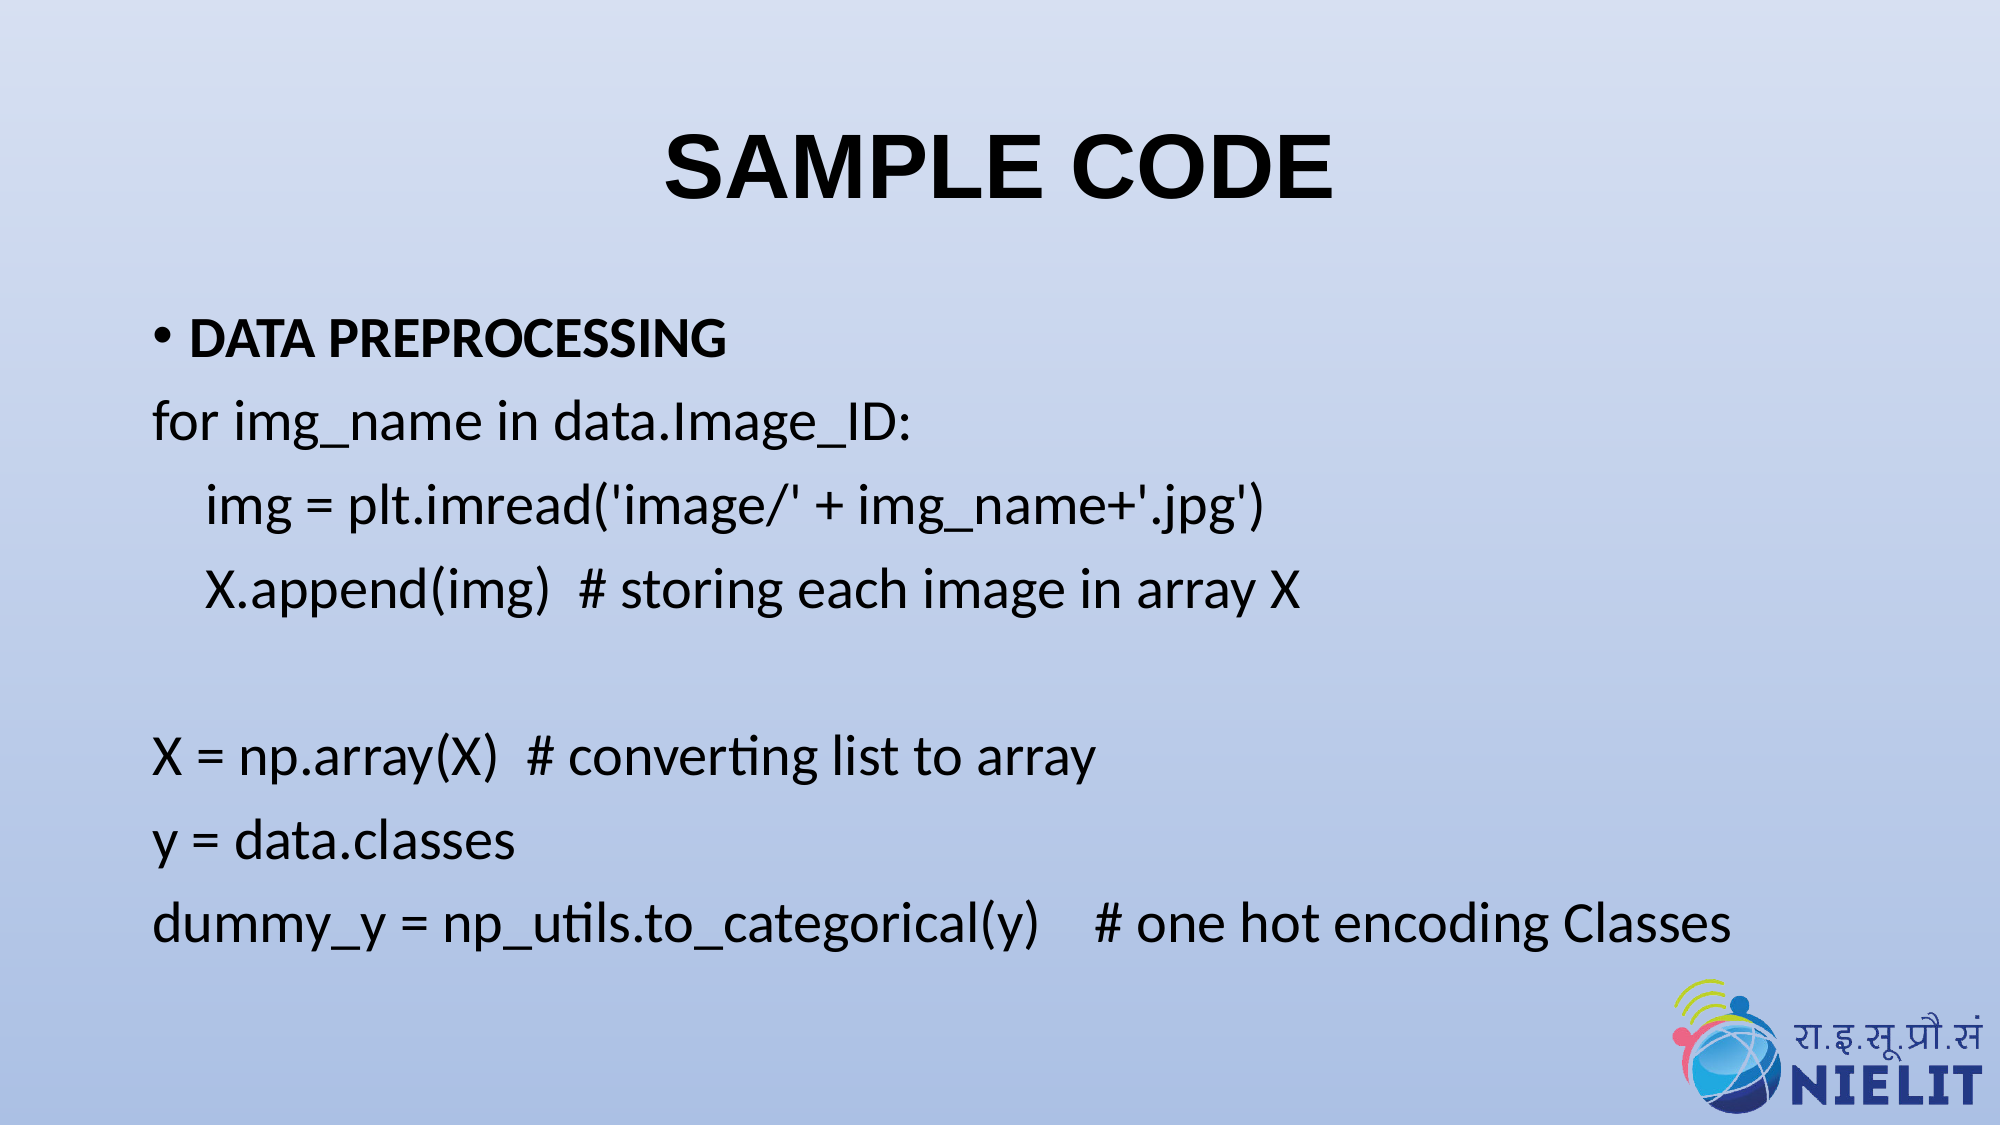

# SAMPLE CODE
DATA PREPROCESSING
for img_name in data.Image_ID:
    img = plt.imread('image/' + img_name+'.jpg')
    X.append(img)  # storing each image in array X

X = np.array(X)  # converting list to array
y = data.classes
dummy_y = np_utils.to_categorical(y)    # one hot encoding Classes